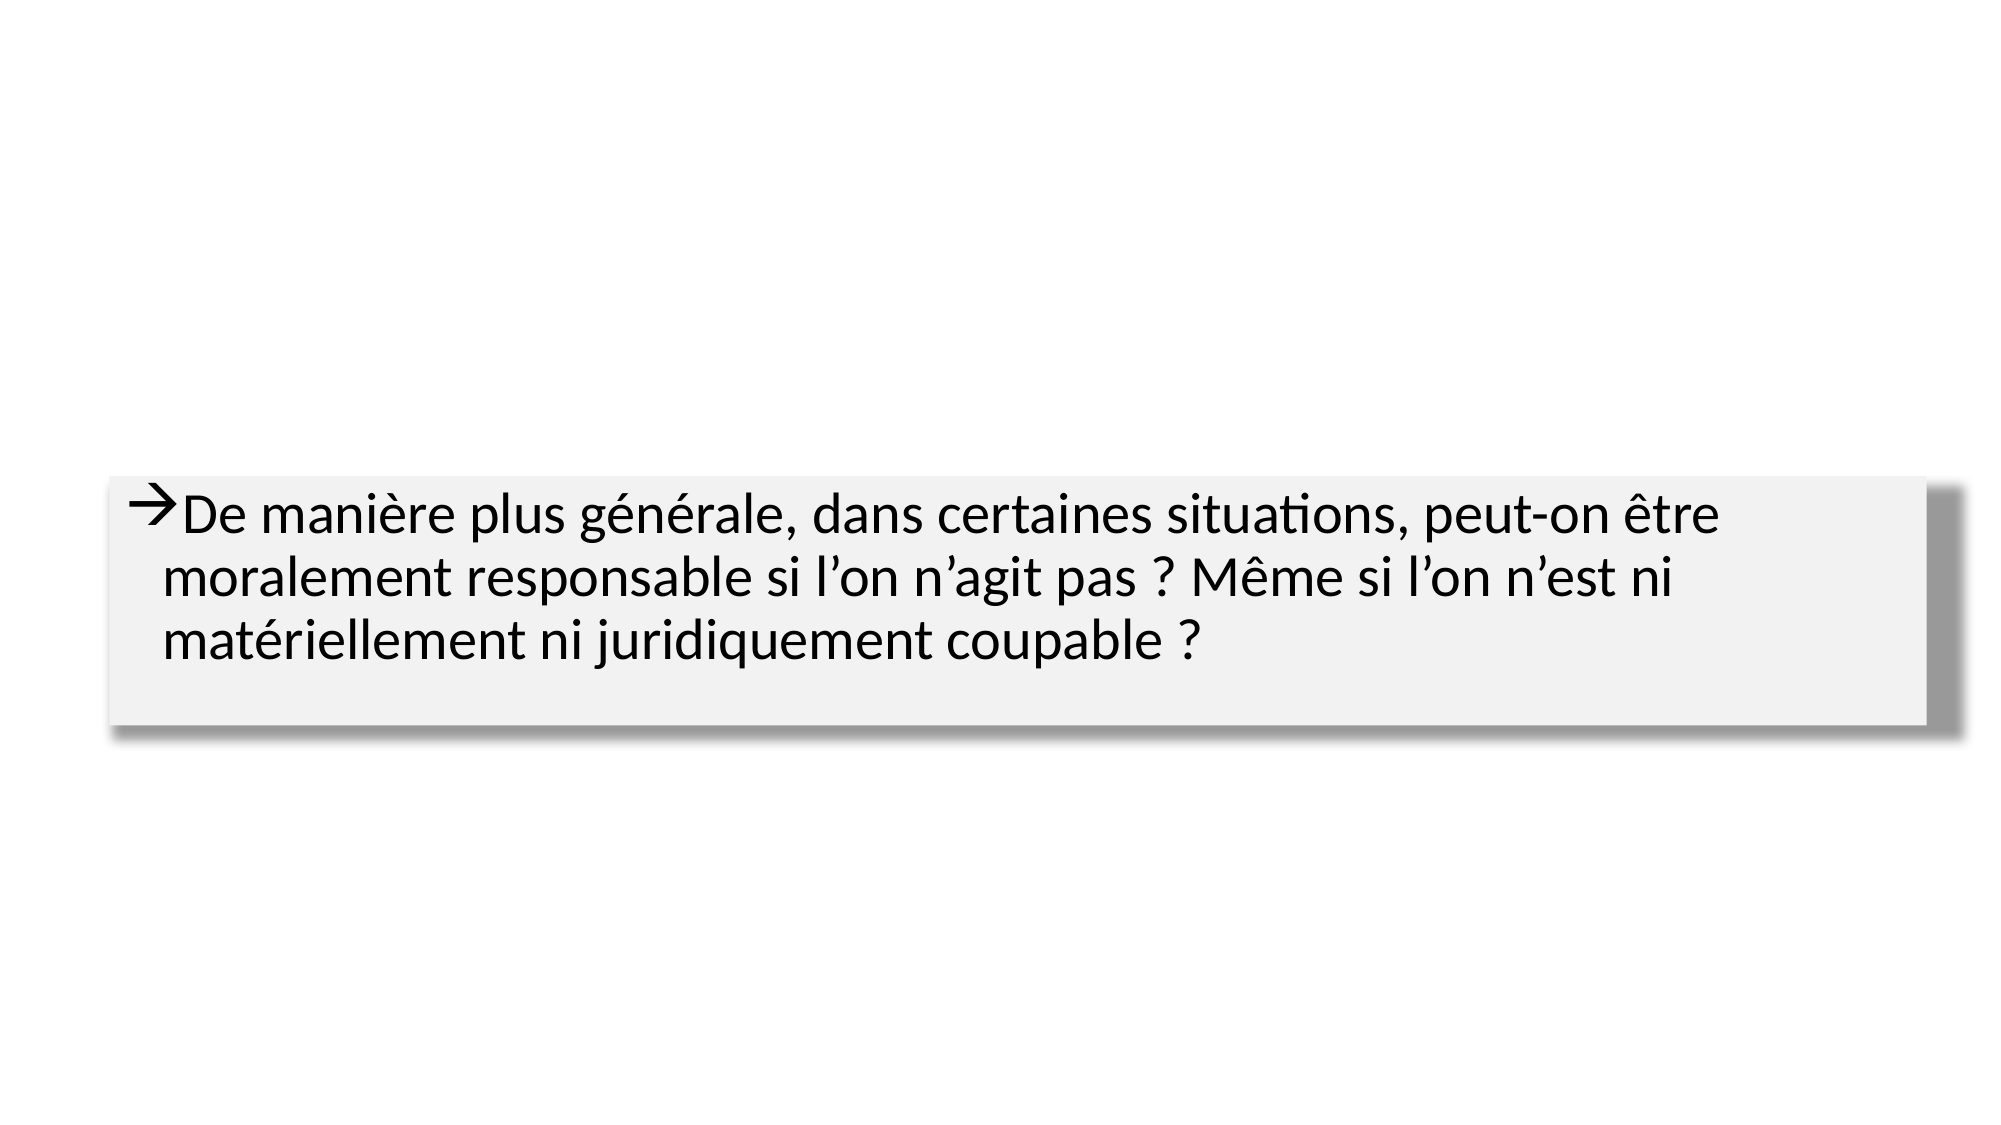

#
De manière plus générale, dans certaines situations, peut-on être moralement responsable si l’on n’agit pas ? Même si l’on n’est ni matériellement ni juridiquement coupable ?